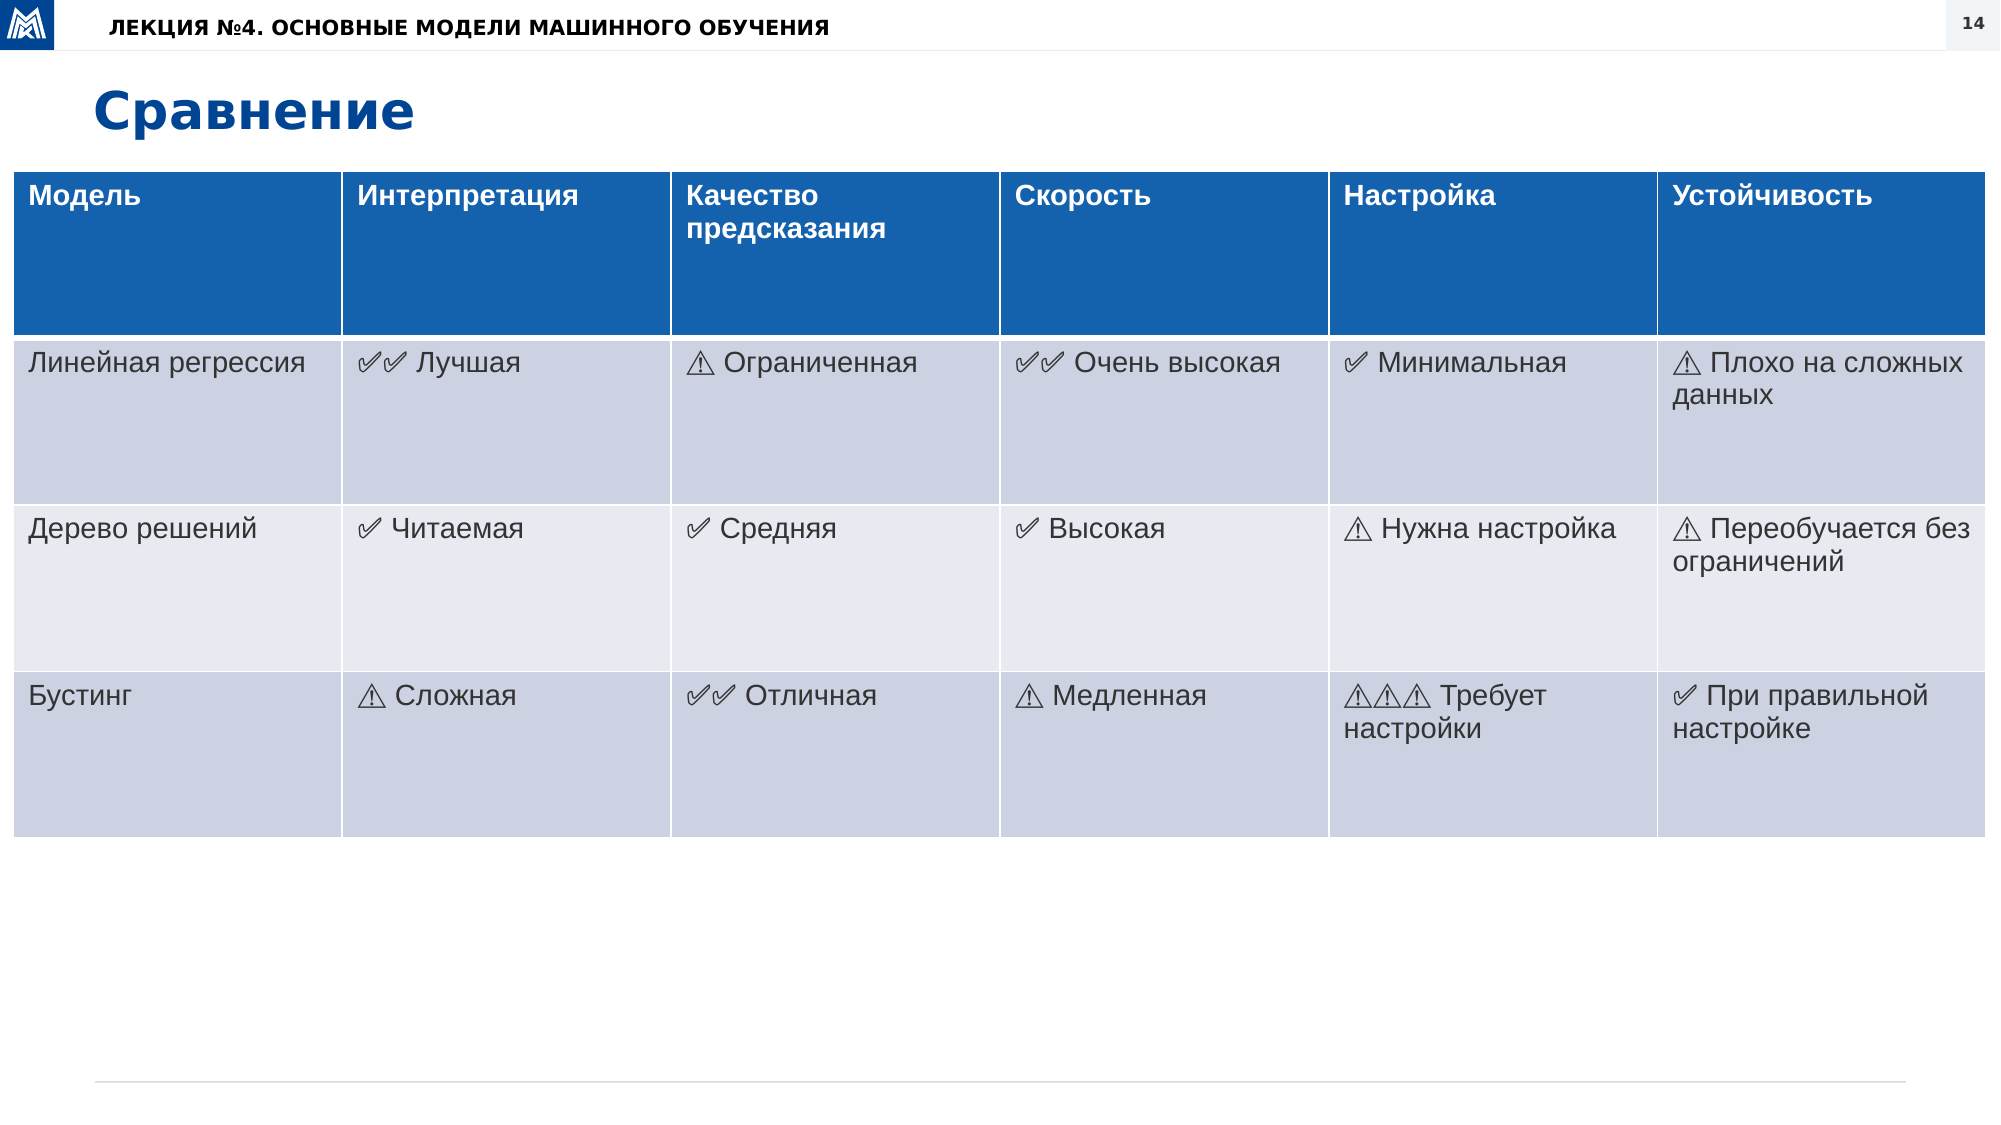

# Сравнение
| Модель | Интерпретация | Качество предсказания | Скорость | Настройка | Устойчивость |
| --- | --- | --- | --- | --- | --- |
| Линейная регрессия | ✅✅ Лучшая | ⚠️ Ограниченная | ✅✅ Очень высокая | ✅ Минимальная | ⚠️ Плохо на сложных данных |
| Дерево решений | ✅ Читаемая | ✅ Средняя | ✅ Высокая | ⚠️ Нужна настройка | ⚠️ Переобучается без ограничений |
| Бустинг | ⚠️ Сложная | ✅✅ Отличная | ⚠️ Медленная | ⚠️⚠️⚠️ Требует настройки | ✅ При правильной настройке |